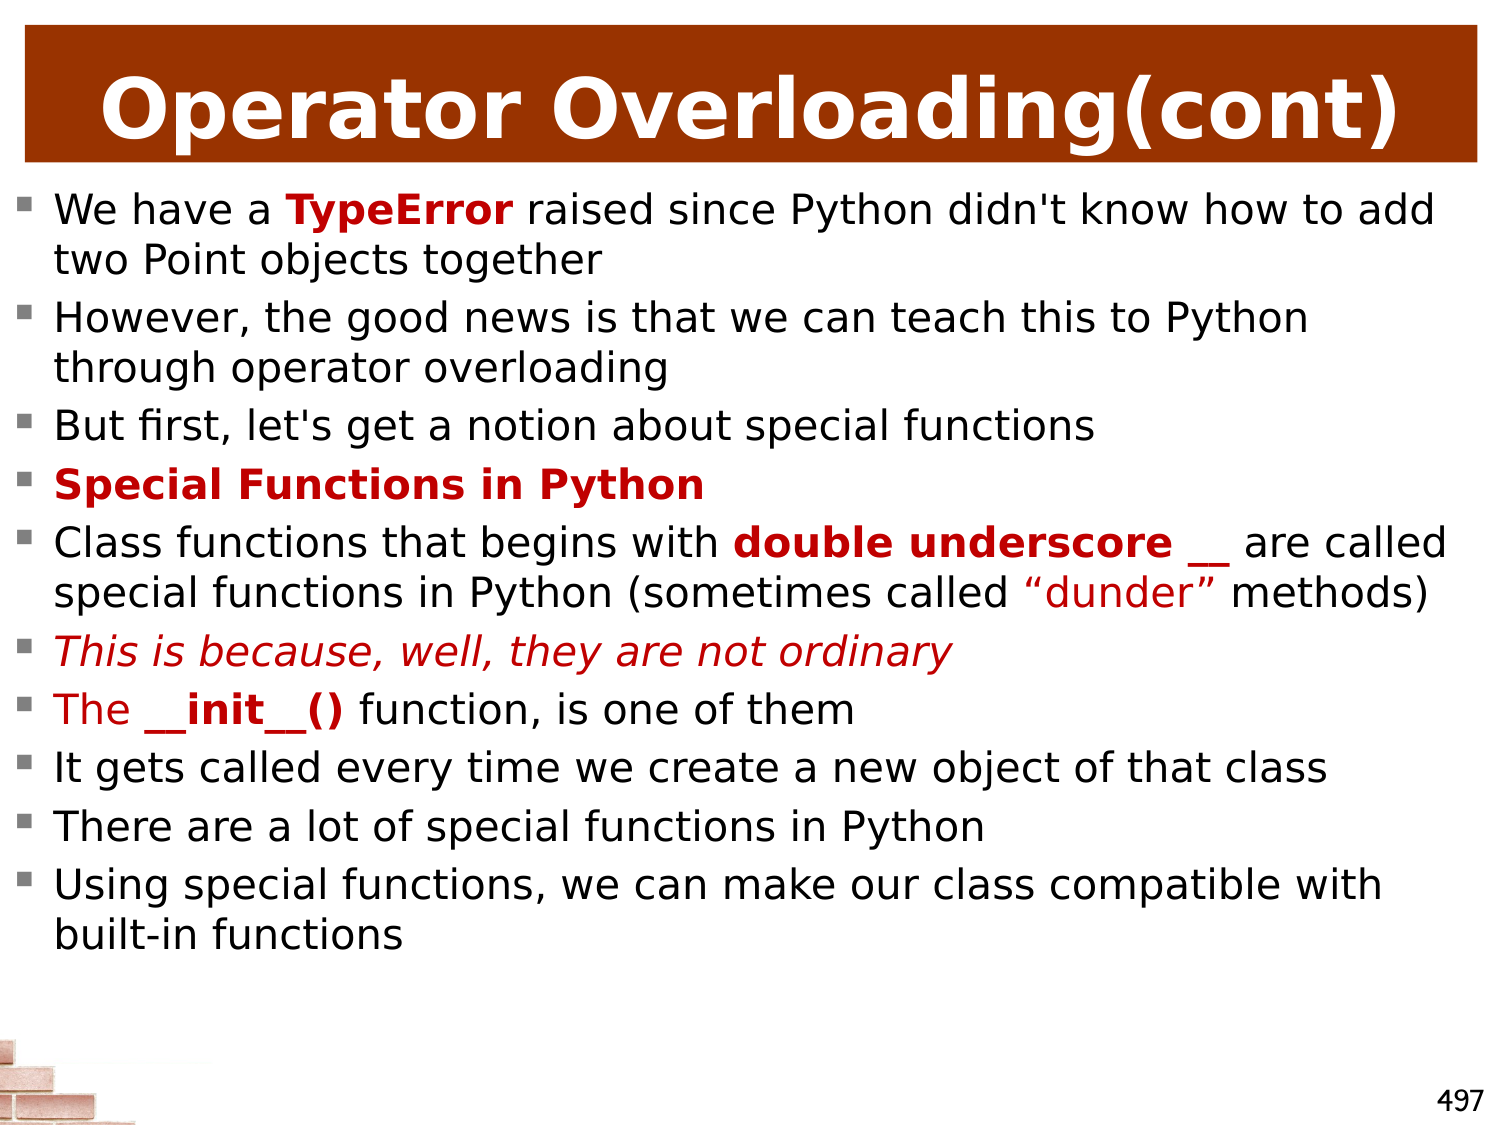

# Operator Overloading(cont)
We have a TypeError raised since Python didn't know how to add two Point objects together
However, the good news is that we can teach this to Python through operator overloading
But first, let's get a notion about special functions
Special Functions in Python
Class functions that begins with double underscore __ are called special functions in Python (sometimes called “dunder” methods)
This is because, well, they are not ordinary
The __init__() function, is one of them
It gets called every time we create a new object of that class
There are a lot of special functions in Python
Using special functions, we can make our class compatible with built-in functions

497